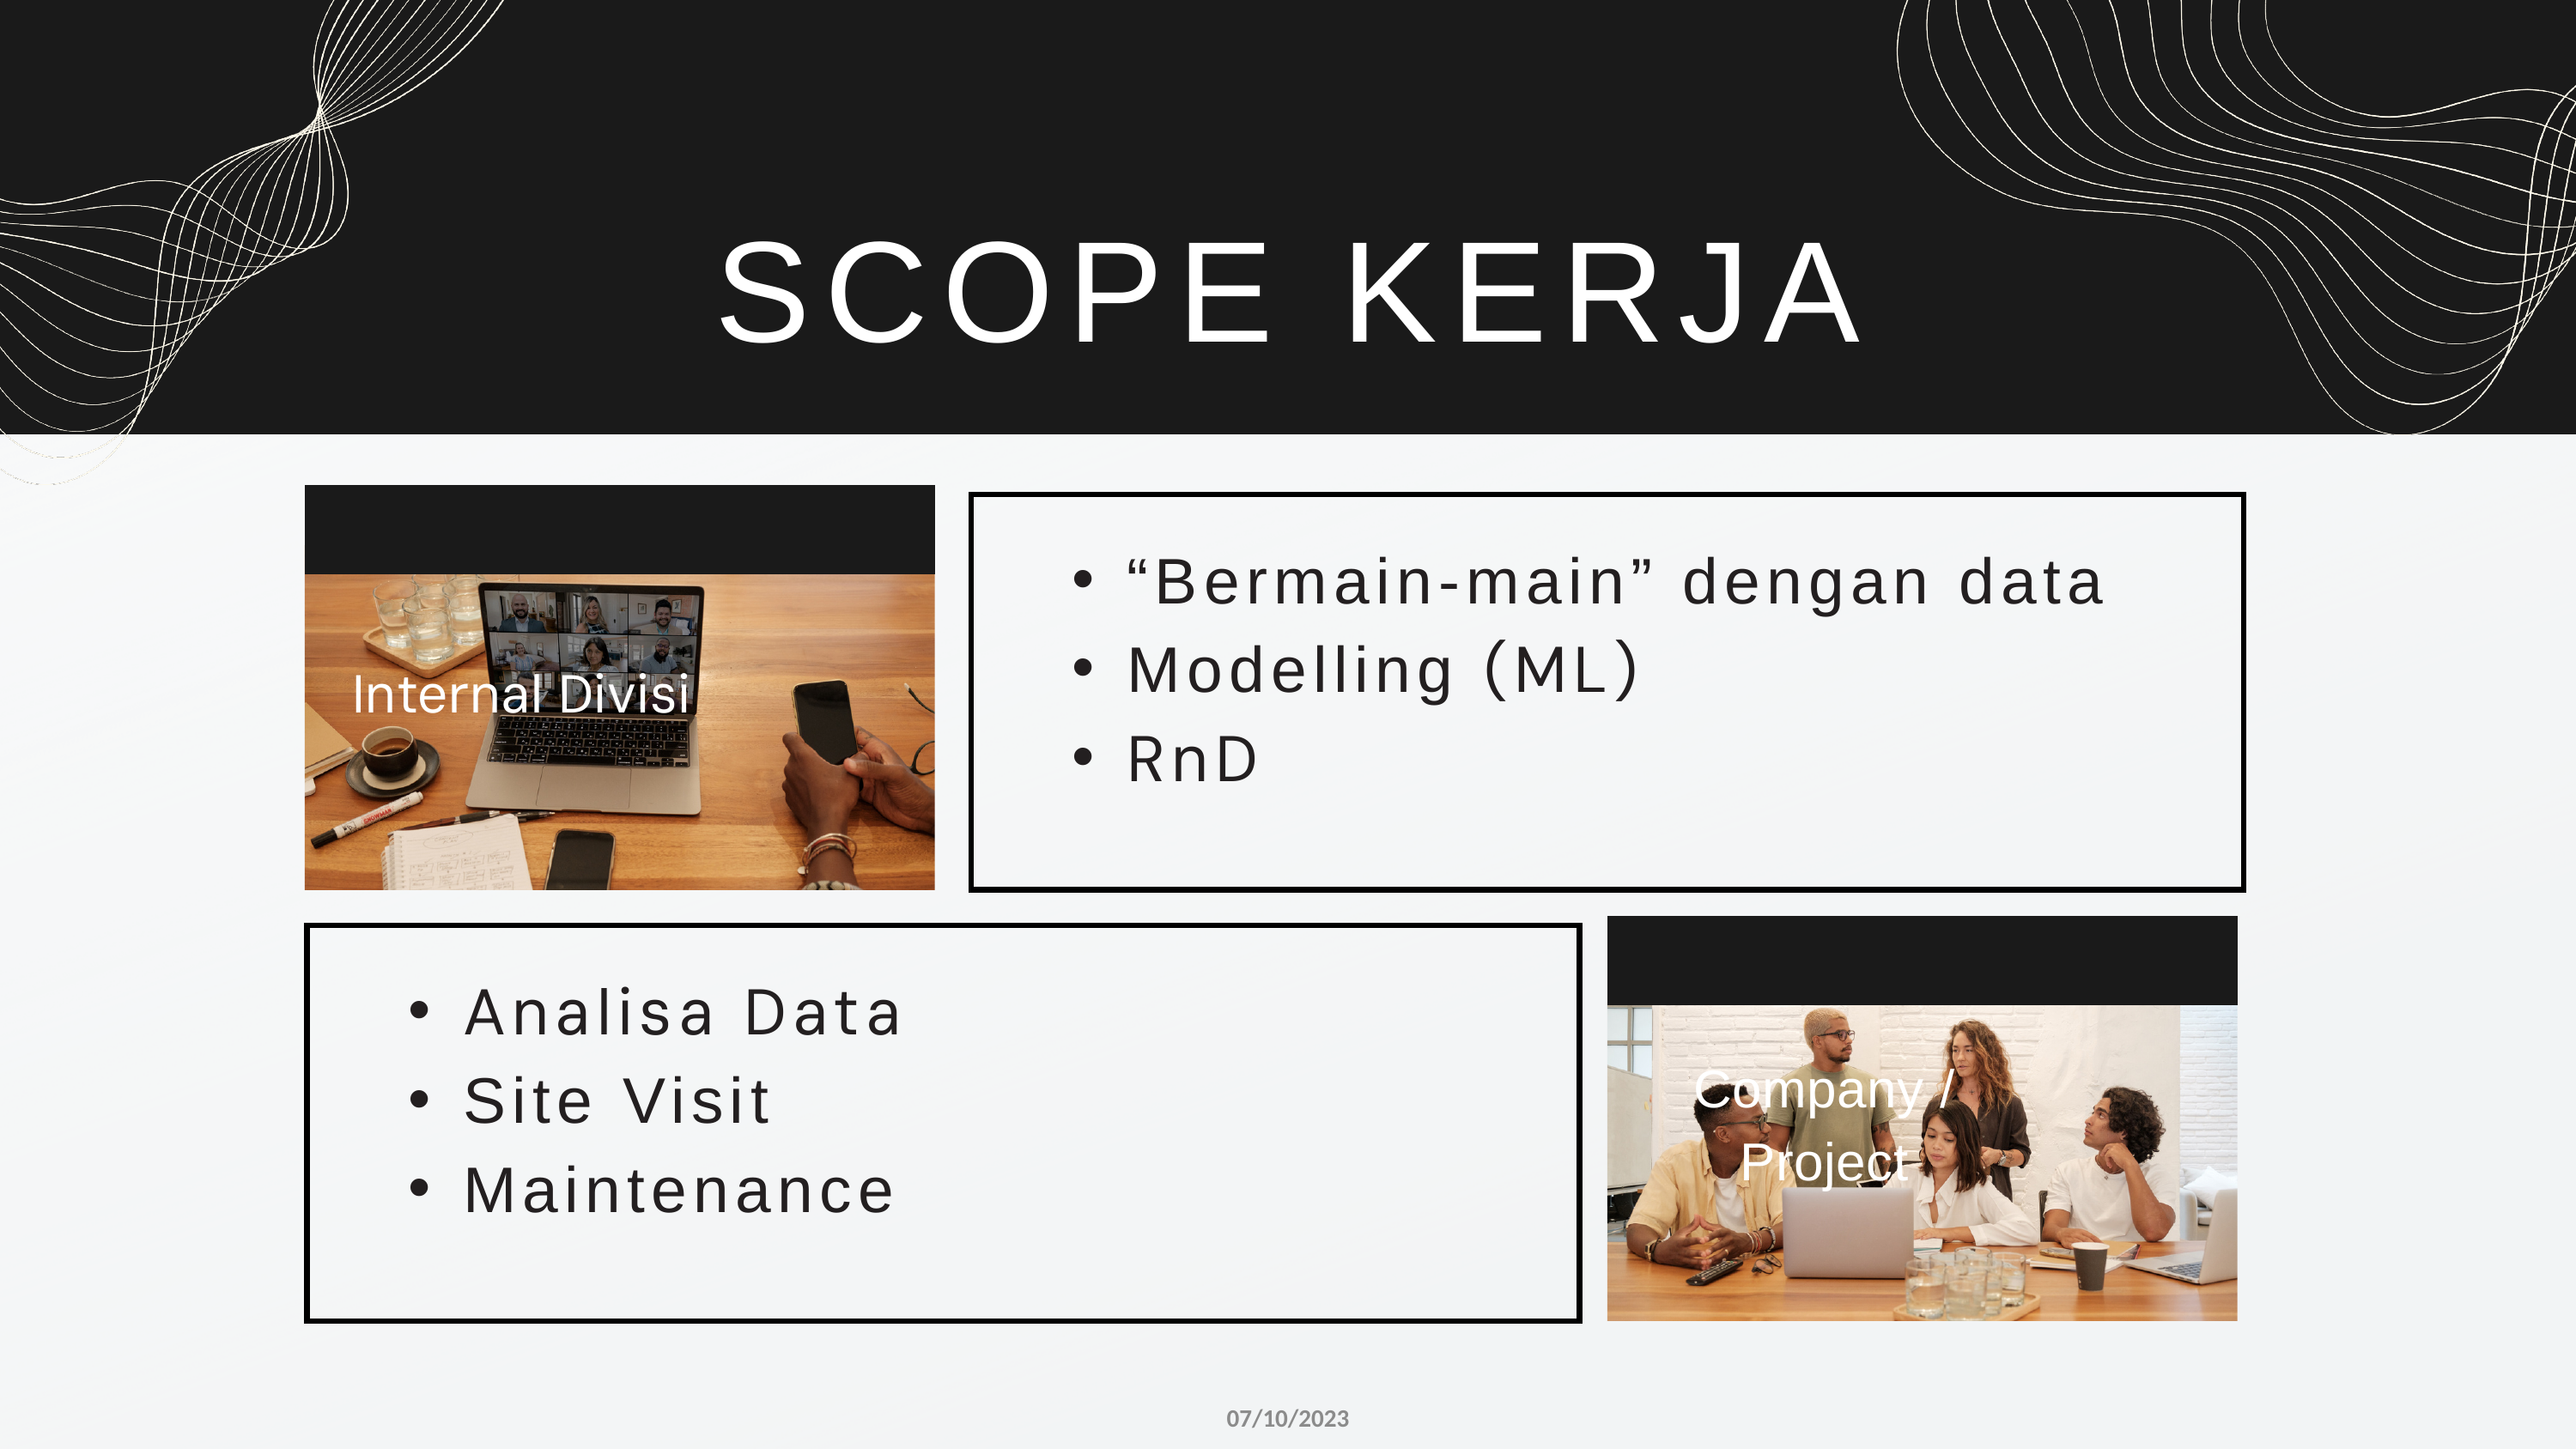

SCOPE KERJA

Internal Divisi

“Bermain-main” dengan data
Modelling (ML)
RnD

Company / Project

Analisa Data
Site Visit
Maintenance

07/10/2023